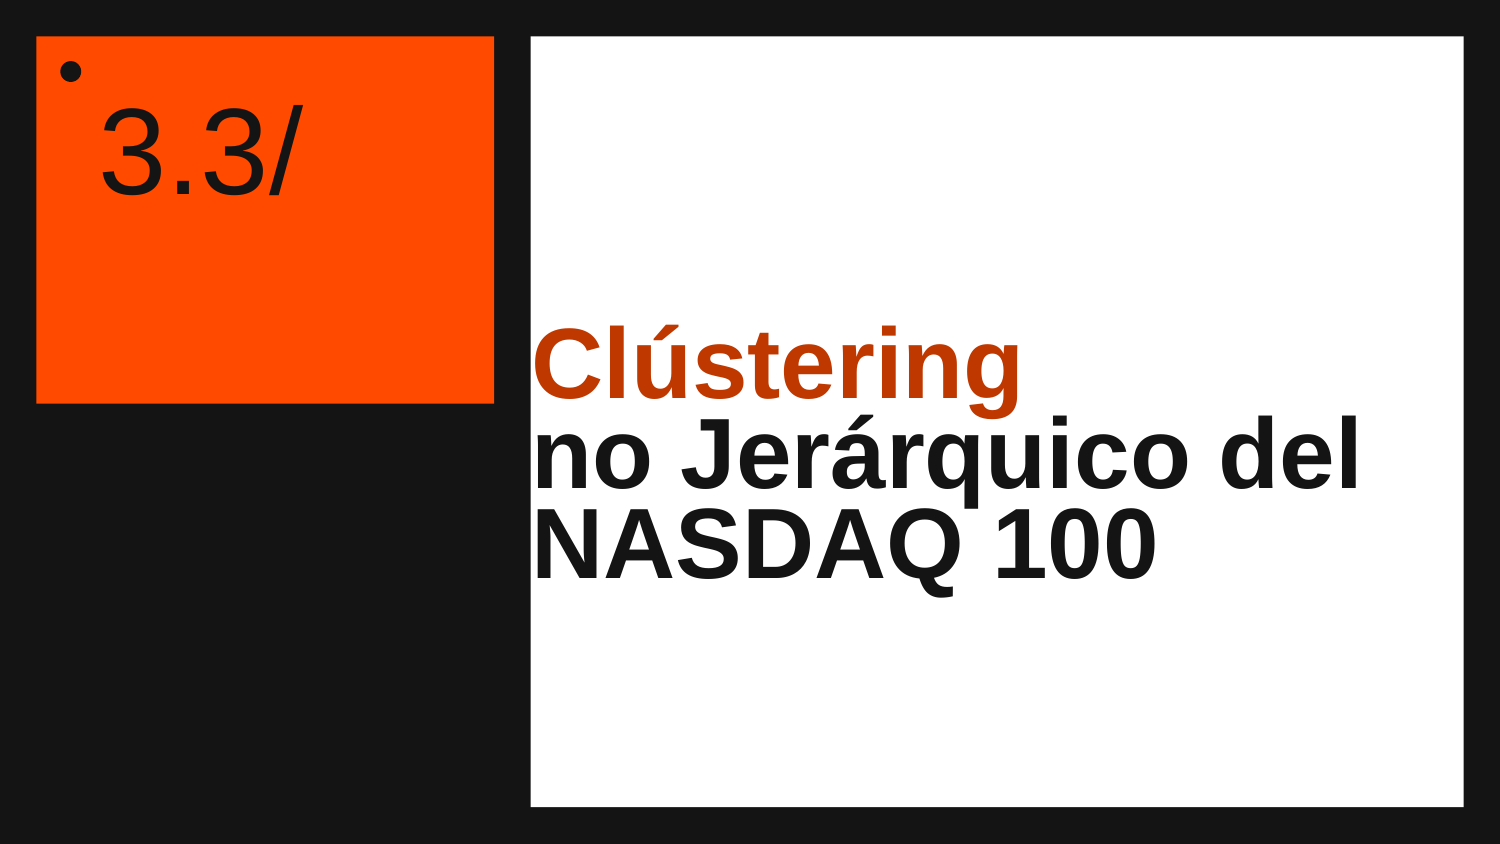

3.3/

# Clústering no Jerárquico del NASDAQ 100